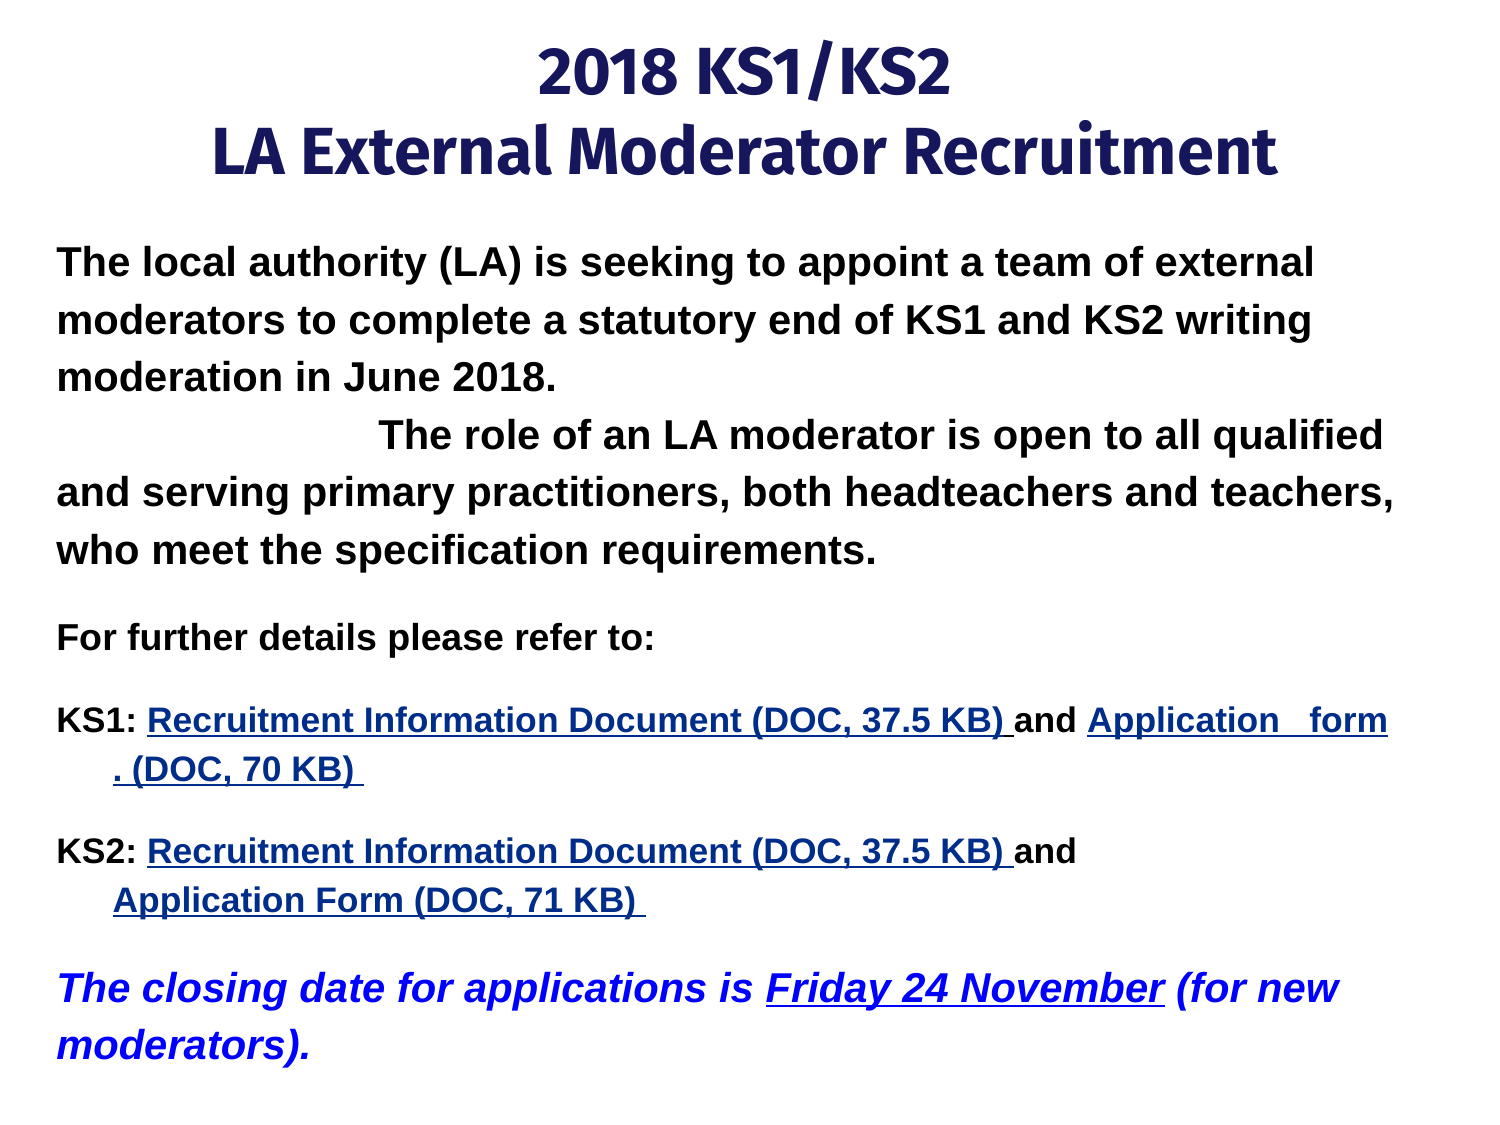

# 2018 KS1/KS2 LA External Moderator Recruitment
The local authority (LA) is seeking to appoint a team of external moderators to complete a statutory end of KS1 and KS2 writing moderation in June 2018.                                                                                                          The role of an LA moderator is open to all qualified and serving primary practitioners, both headteachers and teachers, who meet the specification requirements.
For further details please refer to:
KS1: Recruitment Information Document (DOC, 37.5 KB) and Application   form. (DOC, 70 KB)
KS2: Recruitment Information Document (DOC, 37.5 KB) and Application Form (DOC, 71 KB)
The closing date for applications is Friday 24 November (for new moderators).